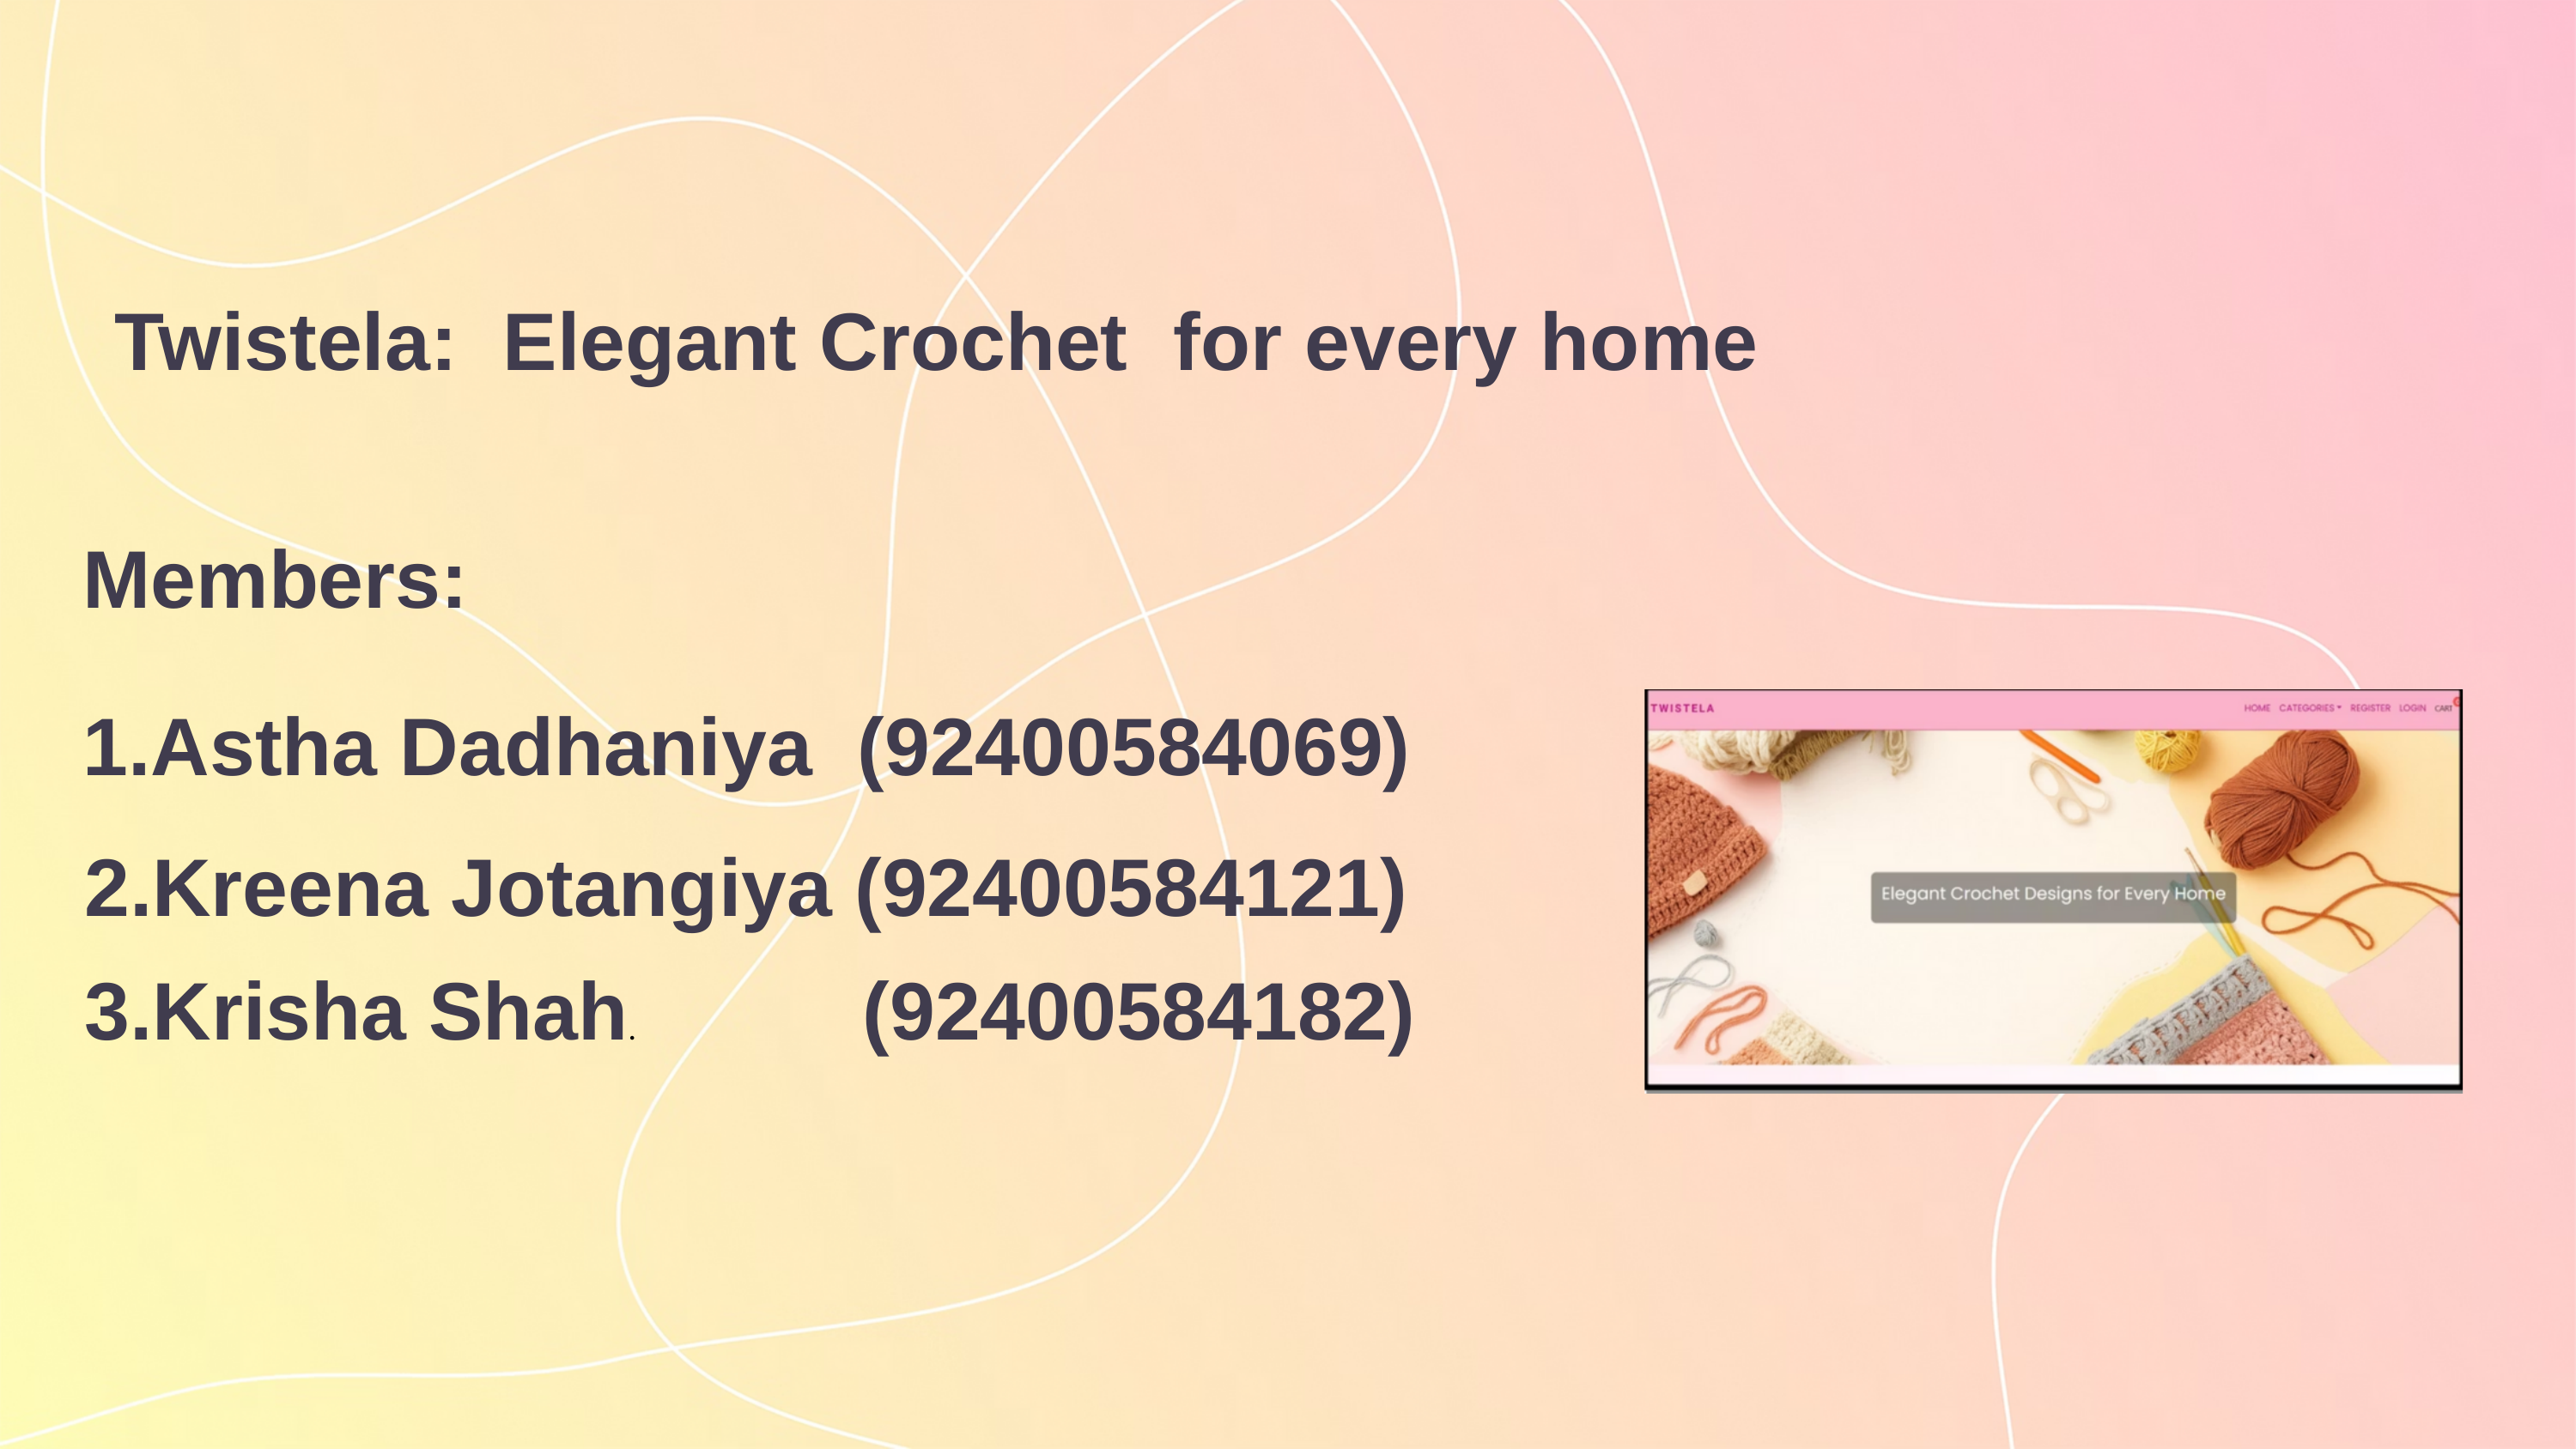

Twistela:  Elegant Crochet  for every home
Members:
1.Astha Dadhaniya  (92400584069)

2.Kreena Jotangiya (92400584121)
3.Krisha Shah.                               (92400584182)